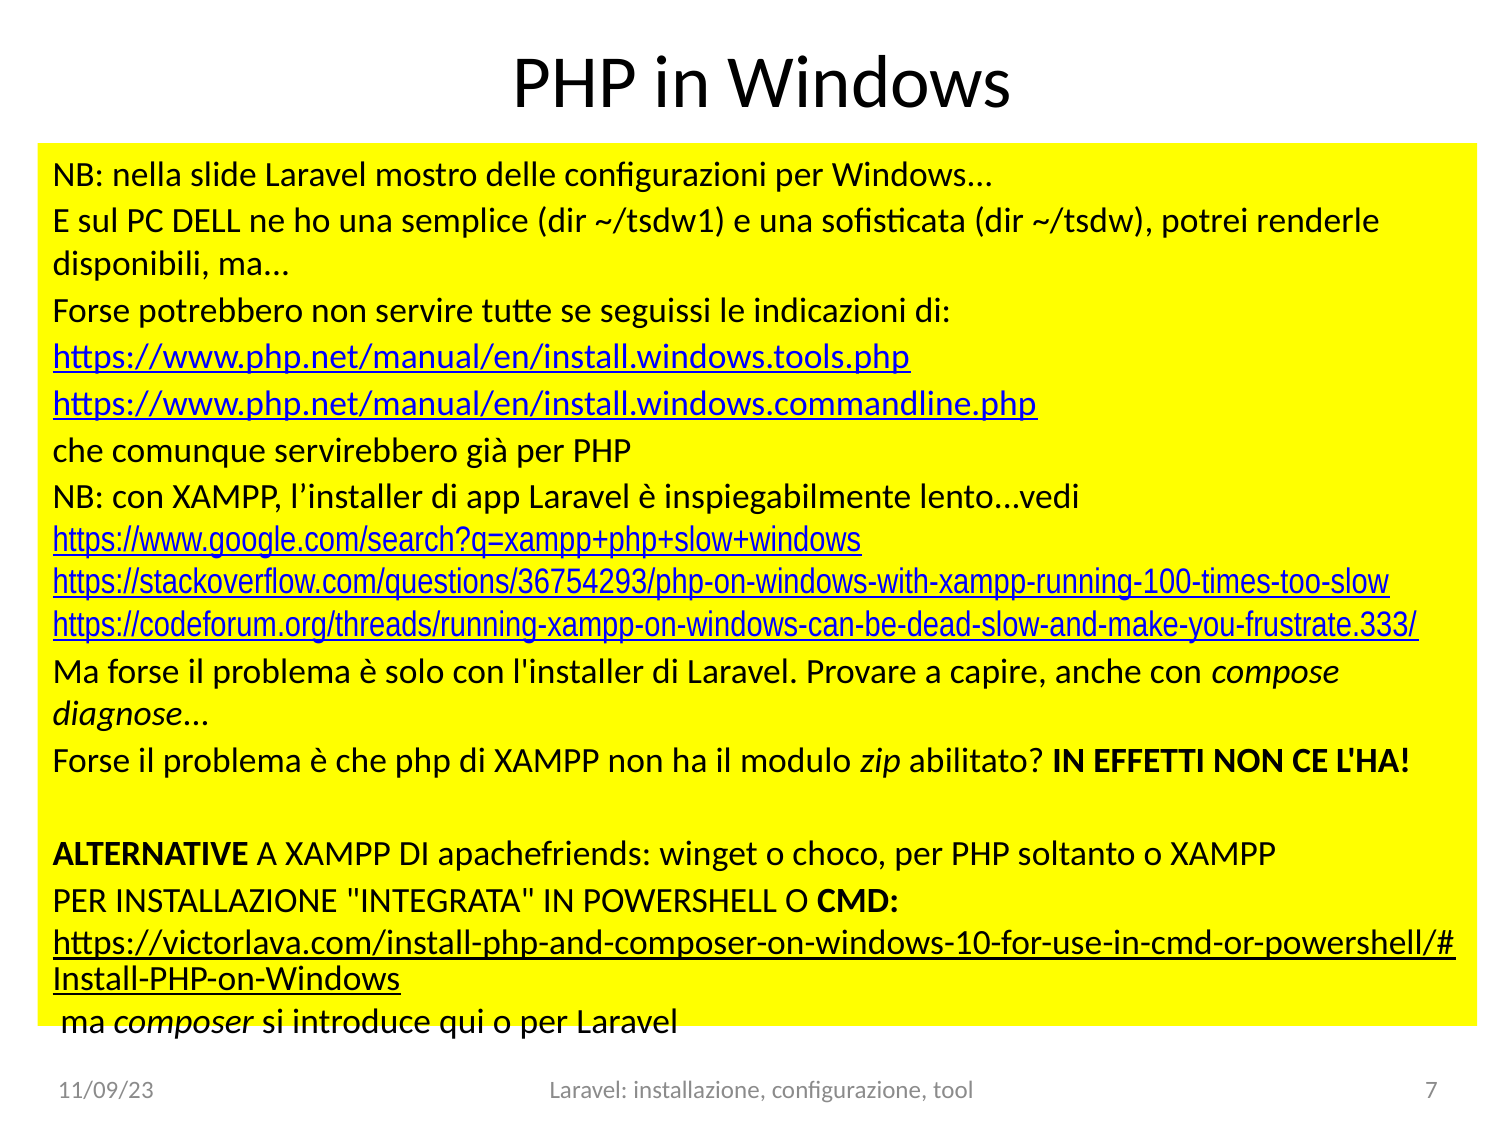

# PHP in Windows
NB: nella slide Laravel mostro delle configurazioni per Windows...
E sul PC DELL ne ho una semplice (dir ~/tsdw1) e una sofisticata (dir ~/tsdw), potrei renderle disponibili, ma...
Forse potrebbero non servire tutte se seguissi le indicazioni di:
https://www.php.net/manual/en/install.windows.tools.php
https://www.php.net/manual/en/install.windows.commandline.php
che comunque servirebbero già per PHP
NB: con XAMPP, l’installer di app Laravel è inspiegabilmente lento...vedi https://www.google.com/search?q=xampp+php+slow+windows
https://stackoverflow.com/questions/36754293/php-on-windows-with-xampp-running-100-times-too-slow
https://codeforum.org/threads/running-xampp-on-windows-can-be-dead-slow-and-make-you-frustrate.333/
Ma forse il problema è solo con l'installer di Laravel. Provare a capire, anche con compose diagnose...
Forse il problema è che php di XAMPP non ha il modulo zip abilitato? IN EFFETTI NON CE L'HA!

ALTERNATIVE A XAMPP DI apachefriends: winget o choco, per PHP soltanto o XAMPP
PER INSTALLAZIONE "INTEGRATA" IN POWERSHELL O CMD: https://victorlava.com/install-php-and-composer-on-windows-10-for-use-in-cmd-or-powershell/#Install-PHP-on-Windows ma composer si introduce qui o per Laravel
11/09/23
Laravel: installazione, configurazione, tool
7